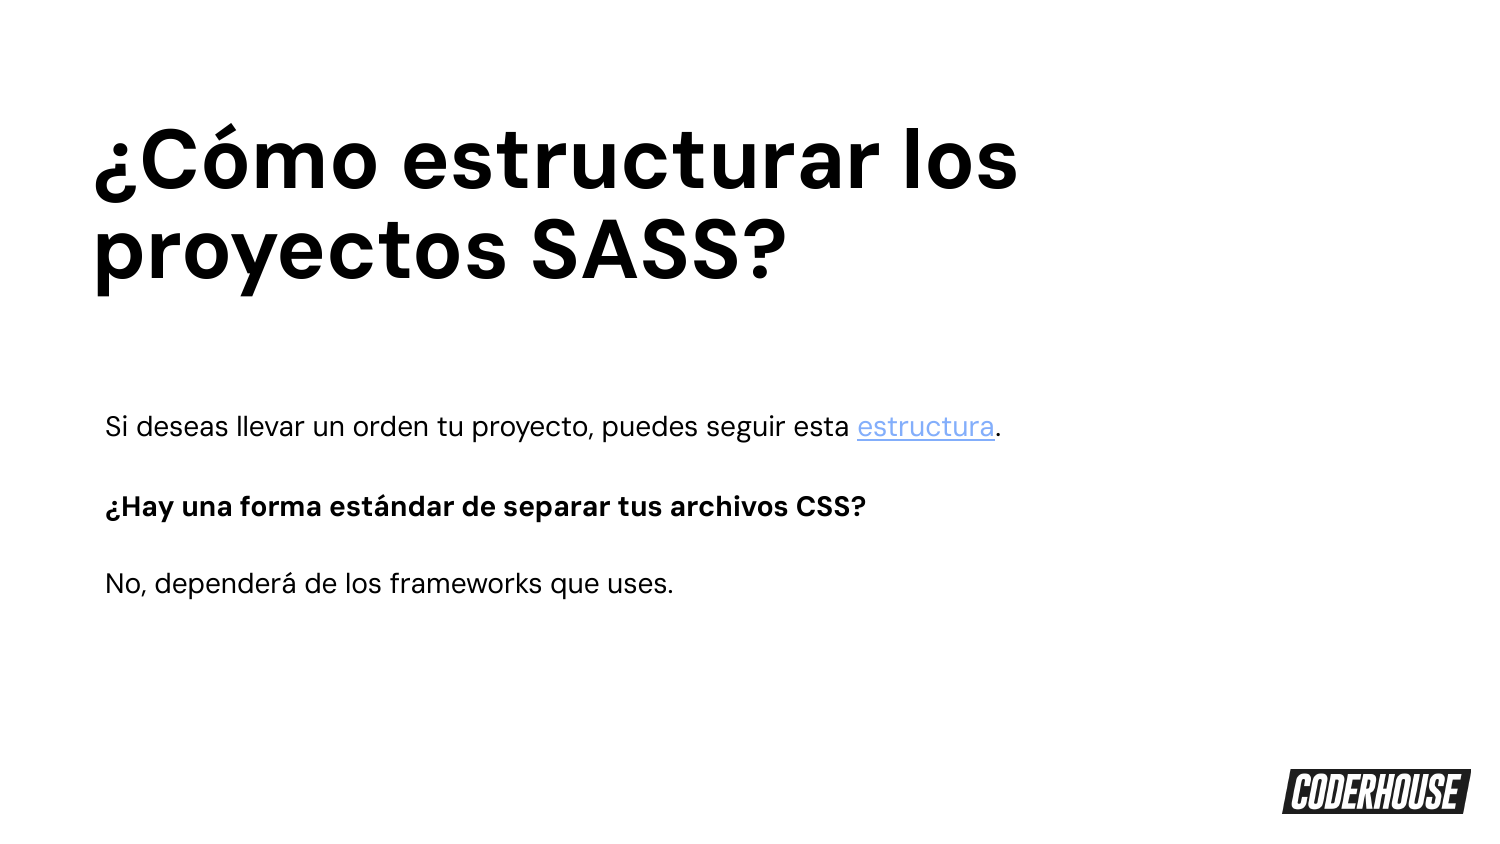

¿Cómo estructurar los proyectos SASS?
Si deseas llevar un orden tu proyecto, puedes seguir esta estructura.

¿Hay una forma estándar de separar tus archivos CSS?

No, dependerá de los frameworks que uses.